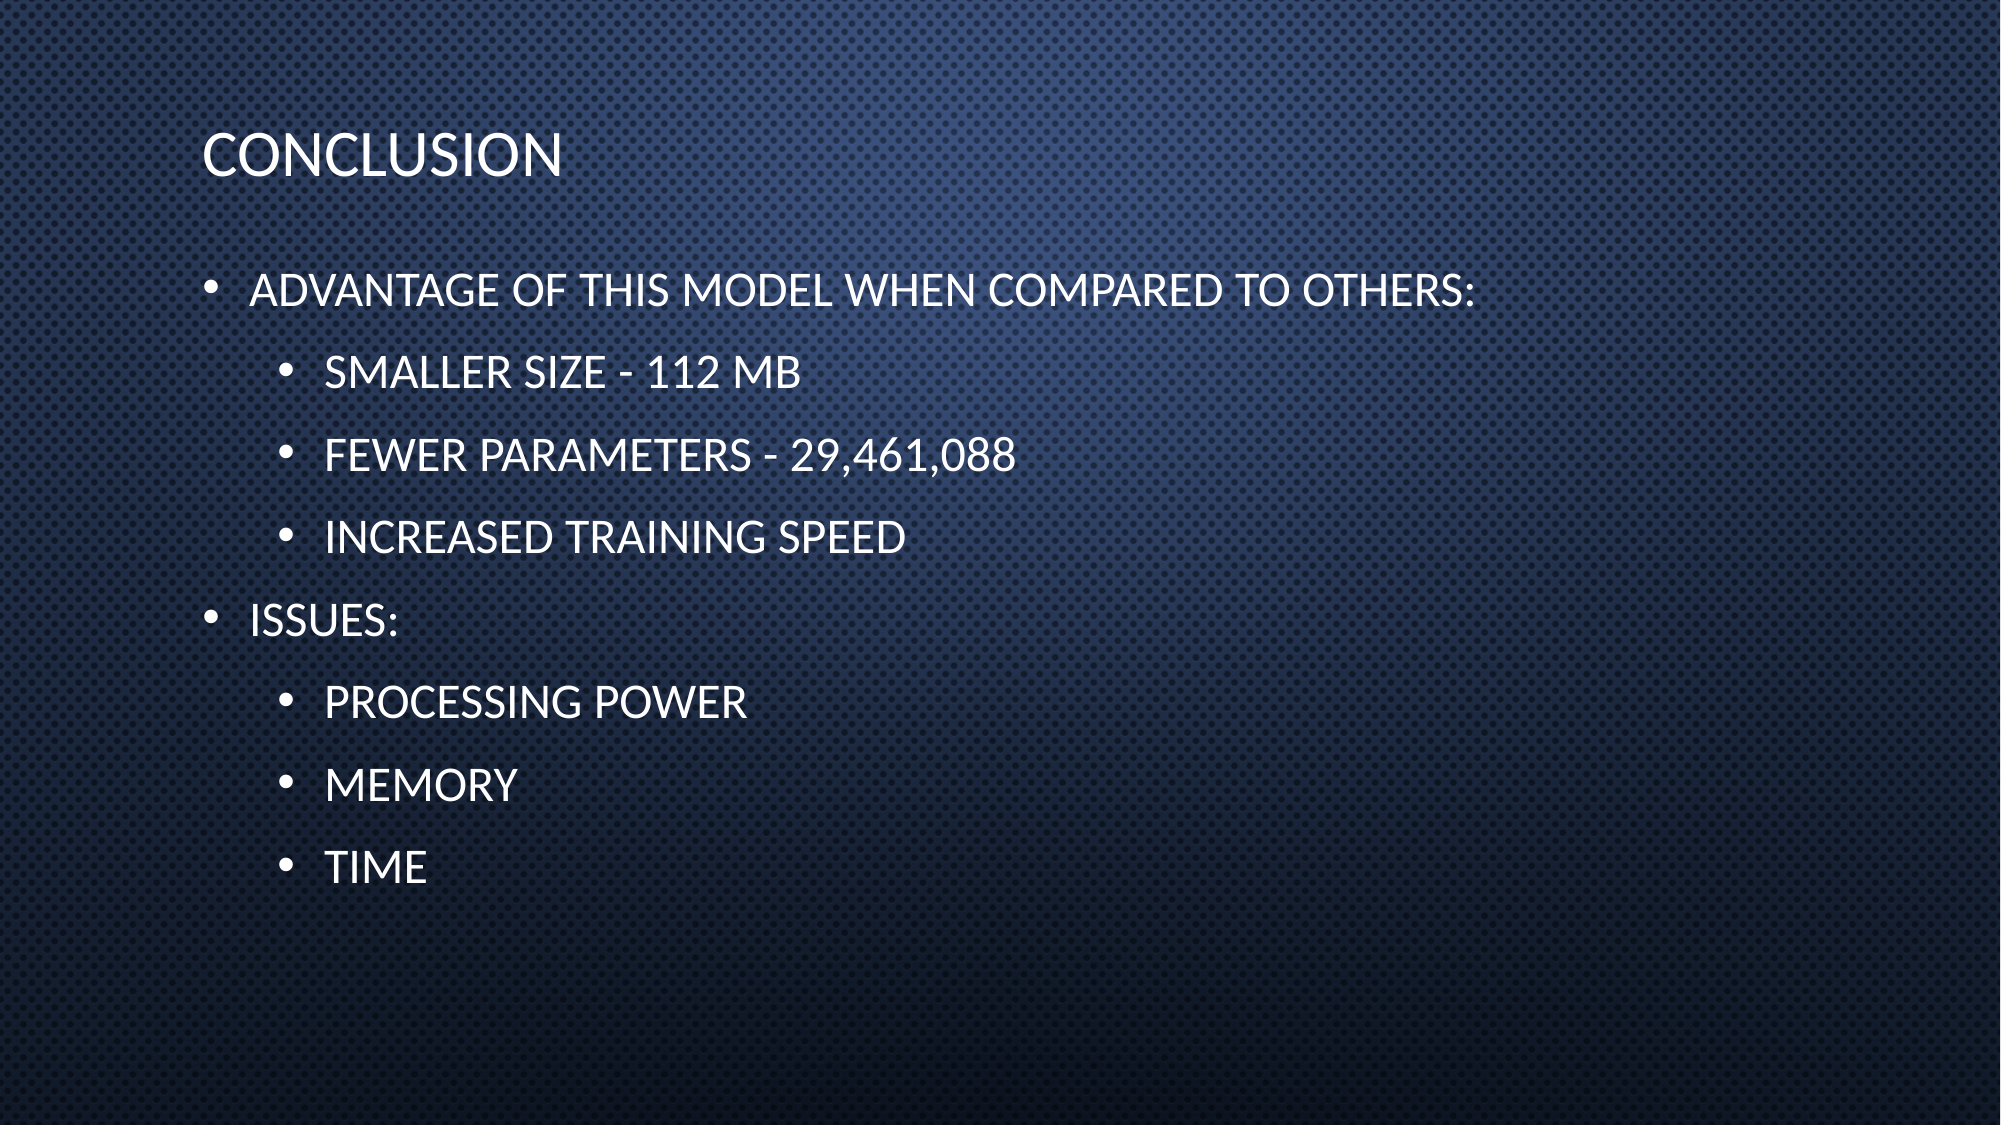

# CONCLUSION
Advantage of this model when compared to others:
smaller size - 112 MB
fewer parameters - 29,461,088
increased training speed
Issues:
Processing power
Memory
time